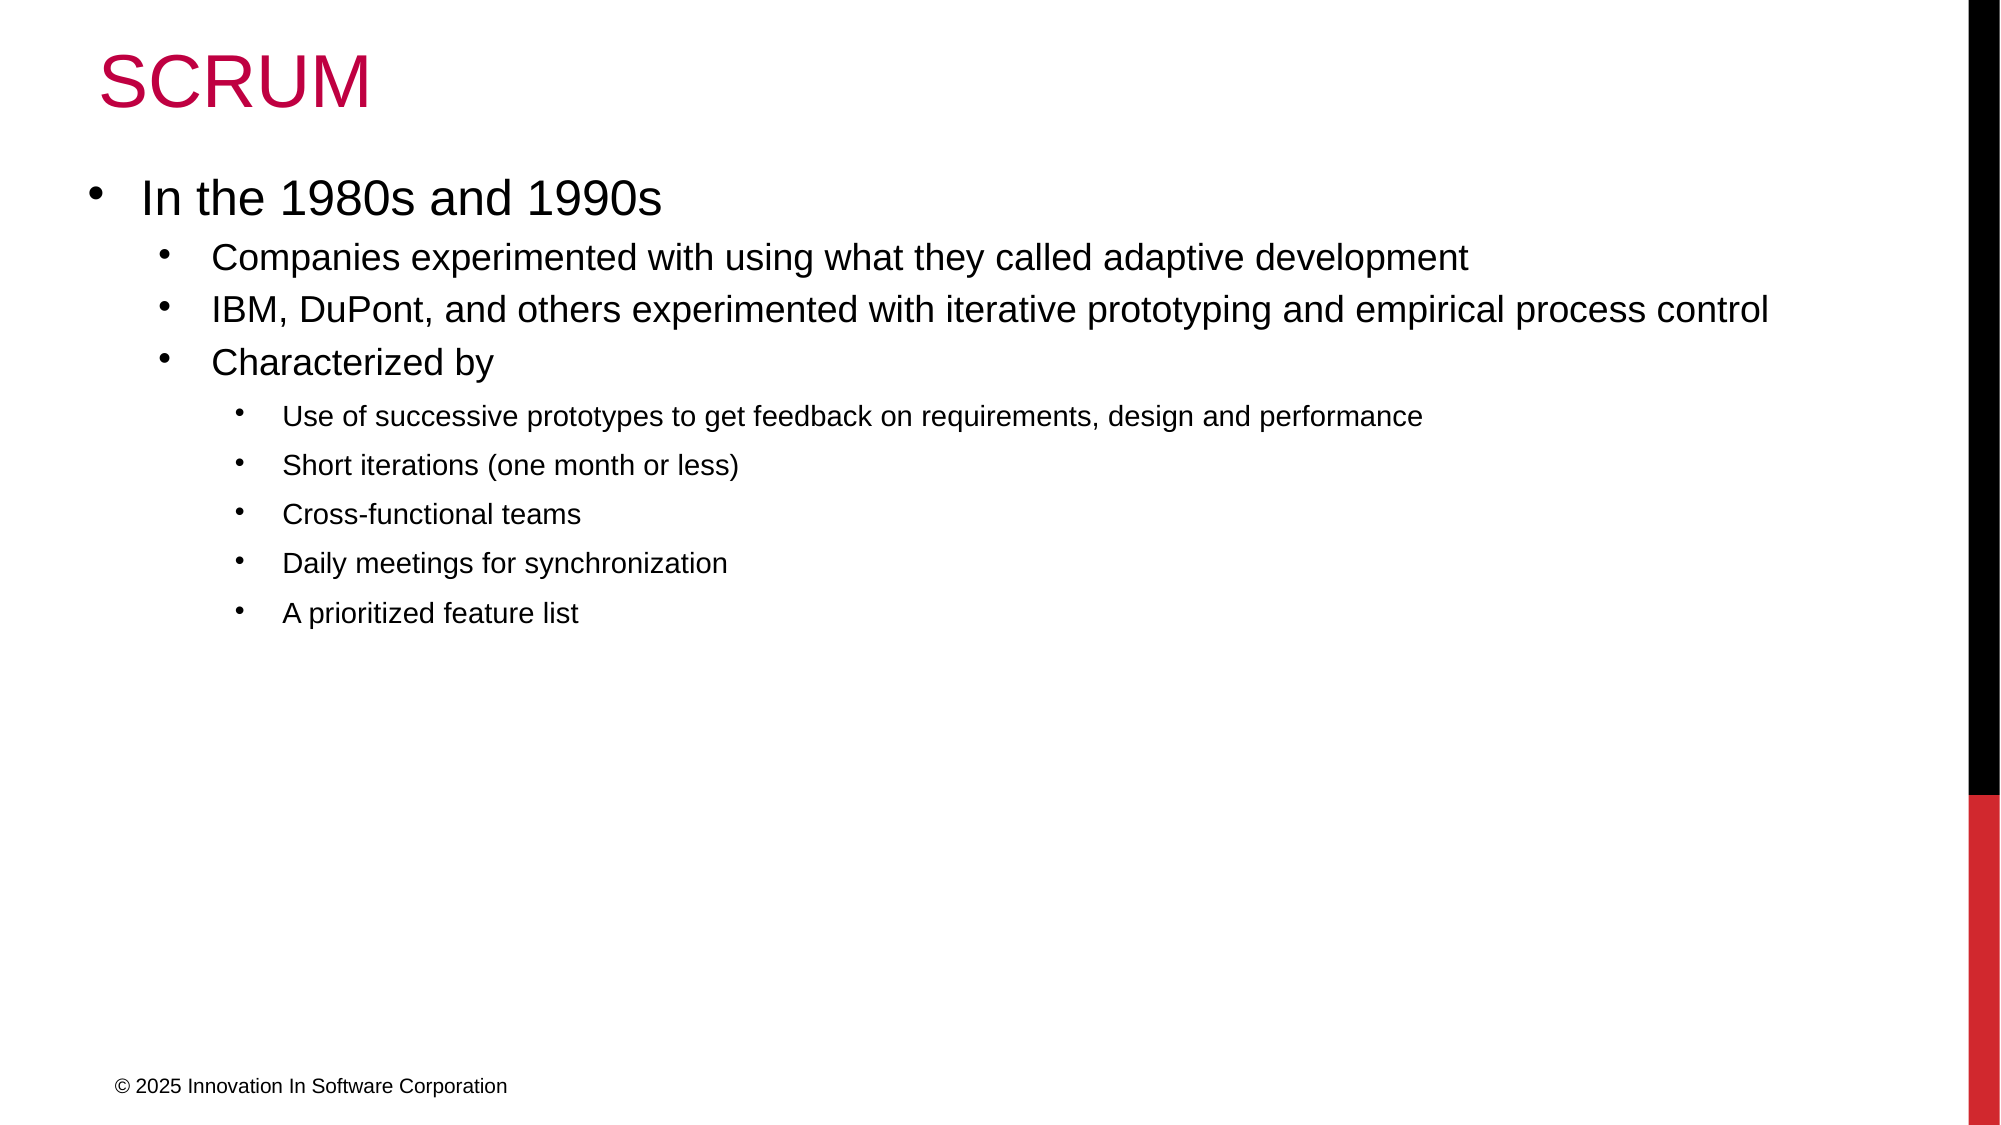

# Scrum
In the 1980s and 1990s
Companies experimented with using what they called adaptive development
IBM, DuPont, and others experimented with iterative prototyping and empirical process control
Characterized by
Use of successive prototypes to get feedback on requirements, design and performance
Short iterations (one month or less)
Cross-functional teams
Daily meetings for synchronization
A prioritized feature list
© 2025 Innovation In Software Corporation